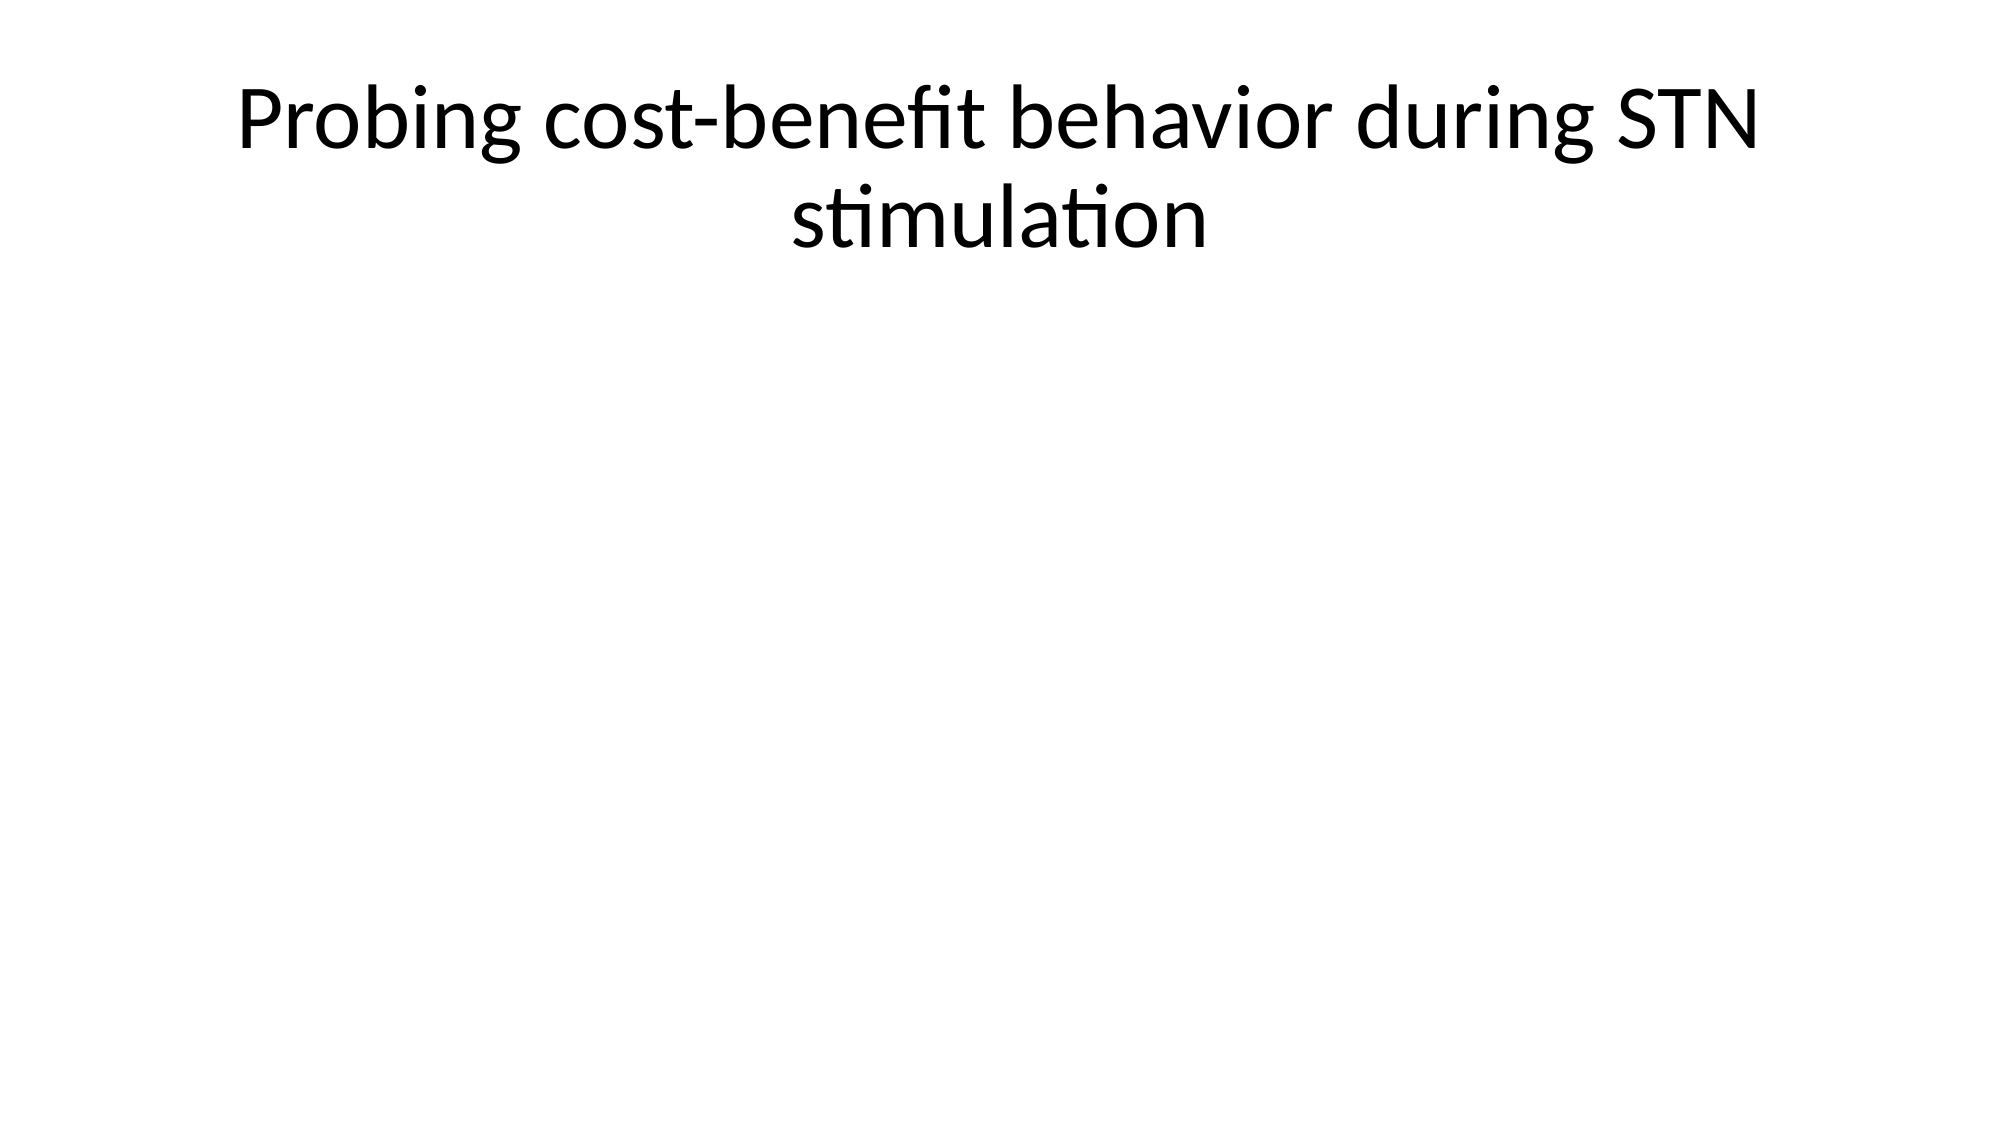

# Probing cost-benefit behavior during STN stimulation